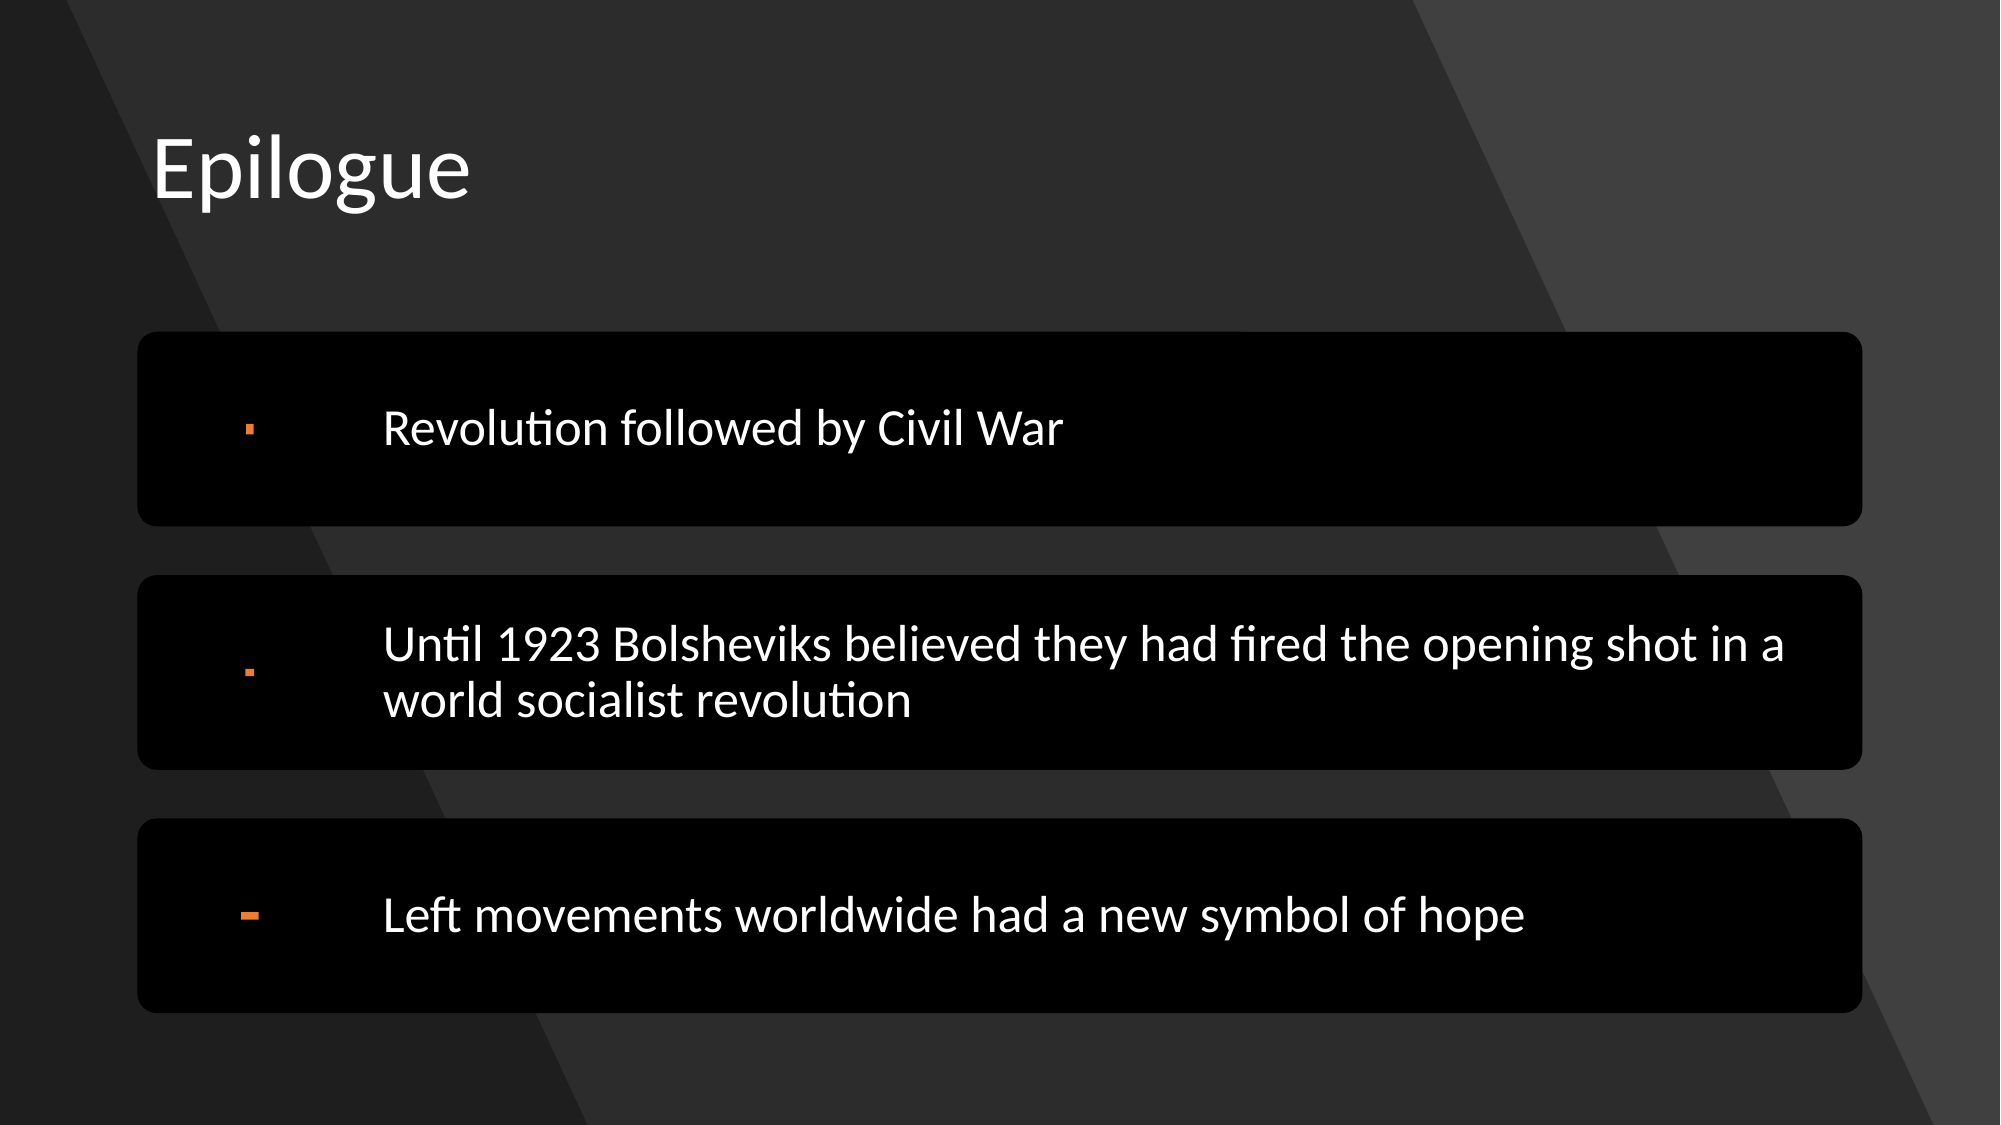

# Epilogue
Revolution followed by Civil War
Until 1923 Bolsheviks believed they had fired the opening shot in a world socialist revolution
Left movements worldwide had a new symbol of hope